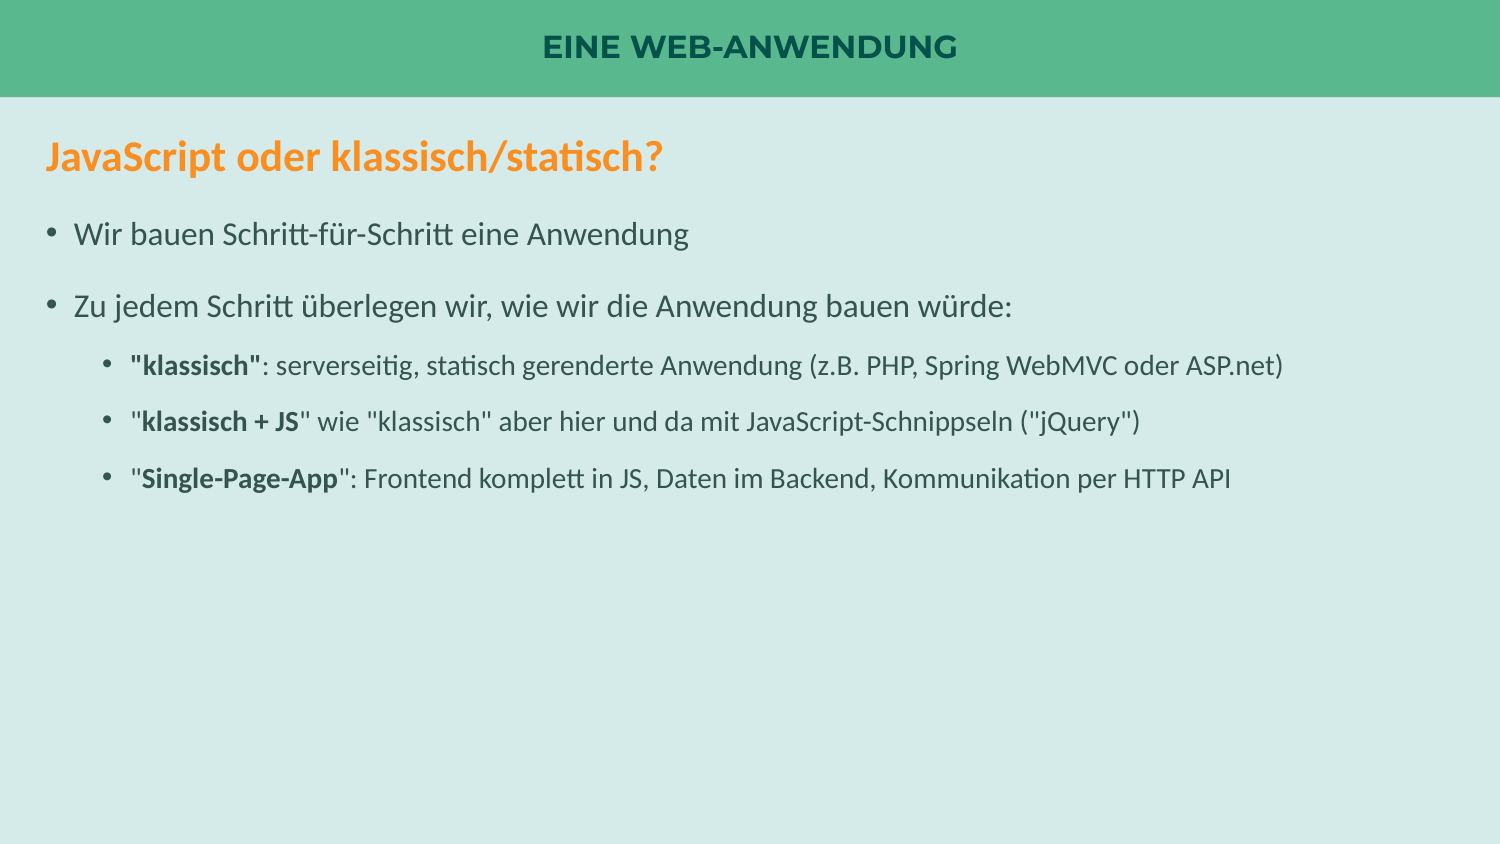

SCREENSHOT o.ä.
# Eine Web-Anwendung
JavaScript oder klassisch/statisch?
Wir bauen Schritt-für-Schritt eine Anwendung
Zu jedem Schritt überlegen wir, wie wir die Anwendung bauen würde:
"klassisch": serverseitig, statisch gerenderte Anwendung (z.B. PHP, Spring WebMVC oder ASP.net)
"klassisch + JS" wie "klassisch" aber hier und da mit JavaScript-Schnippseln ("jQuery")
"Single-Page-App": Frontend komplett in JS, Daten im Backend, Kommunikation per HTTP API